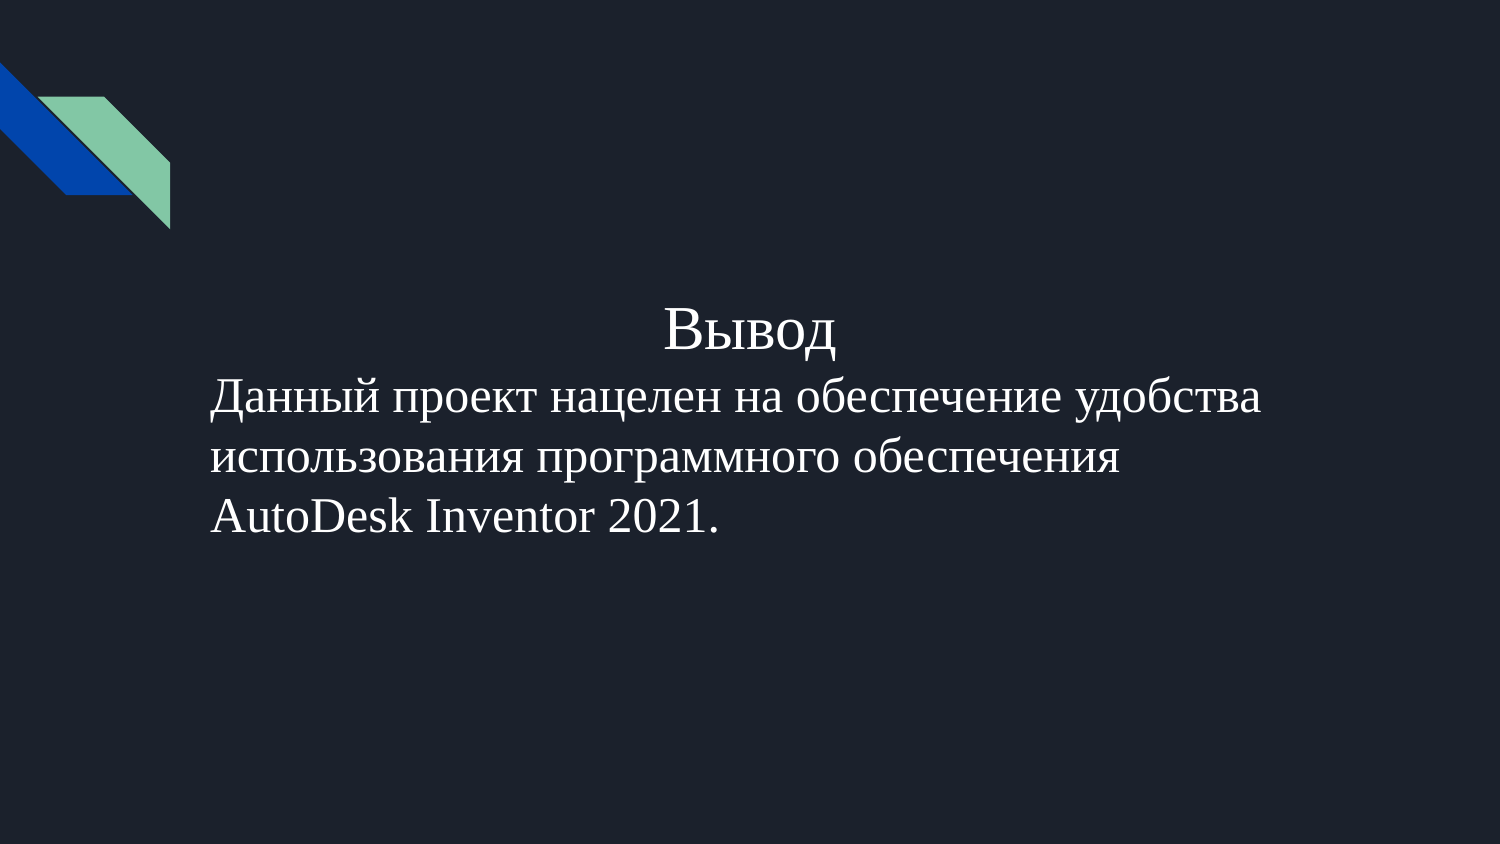

Вывод
Данный проект нацелен на обеспечение удобства использования программного обеспечения AutoDesk Inventor 2021.